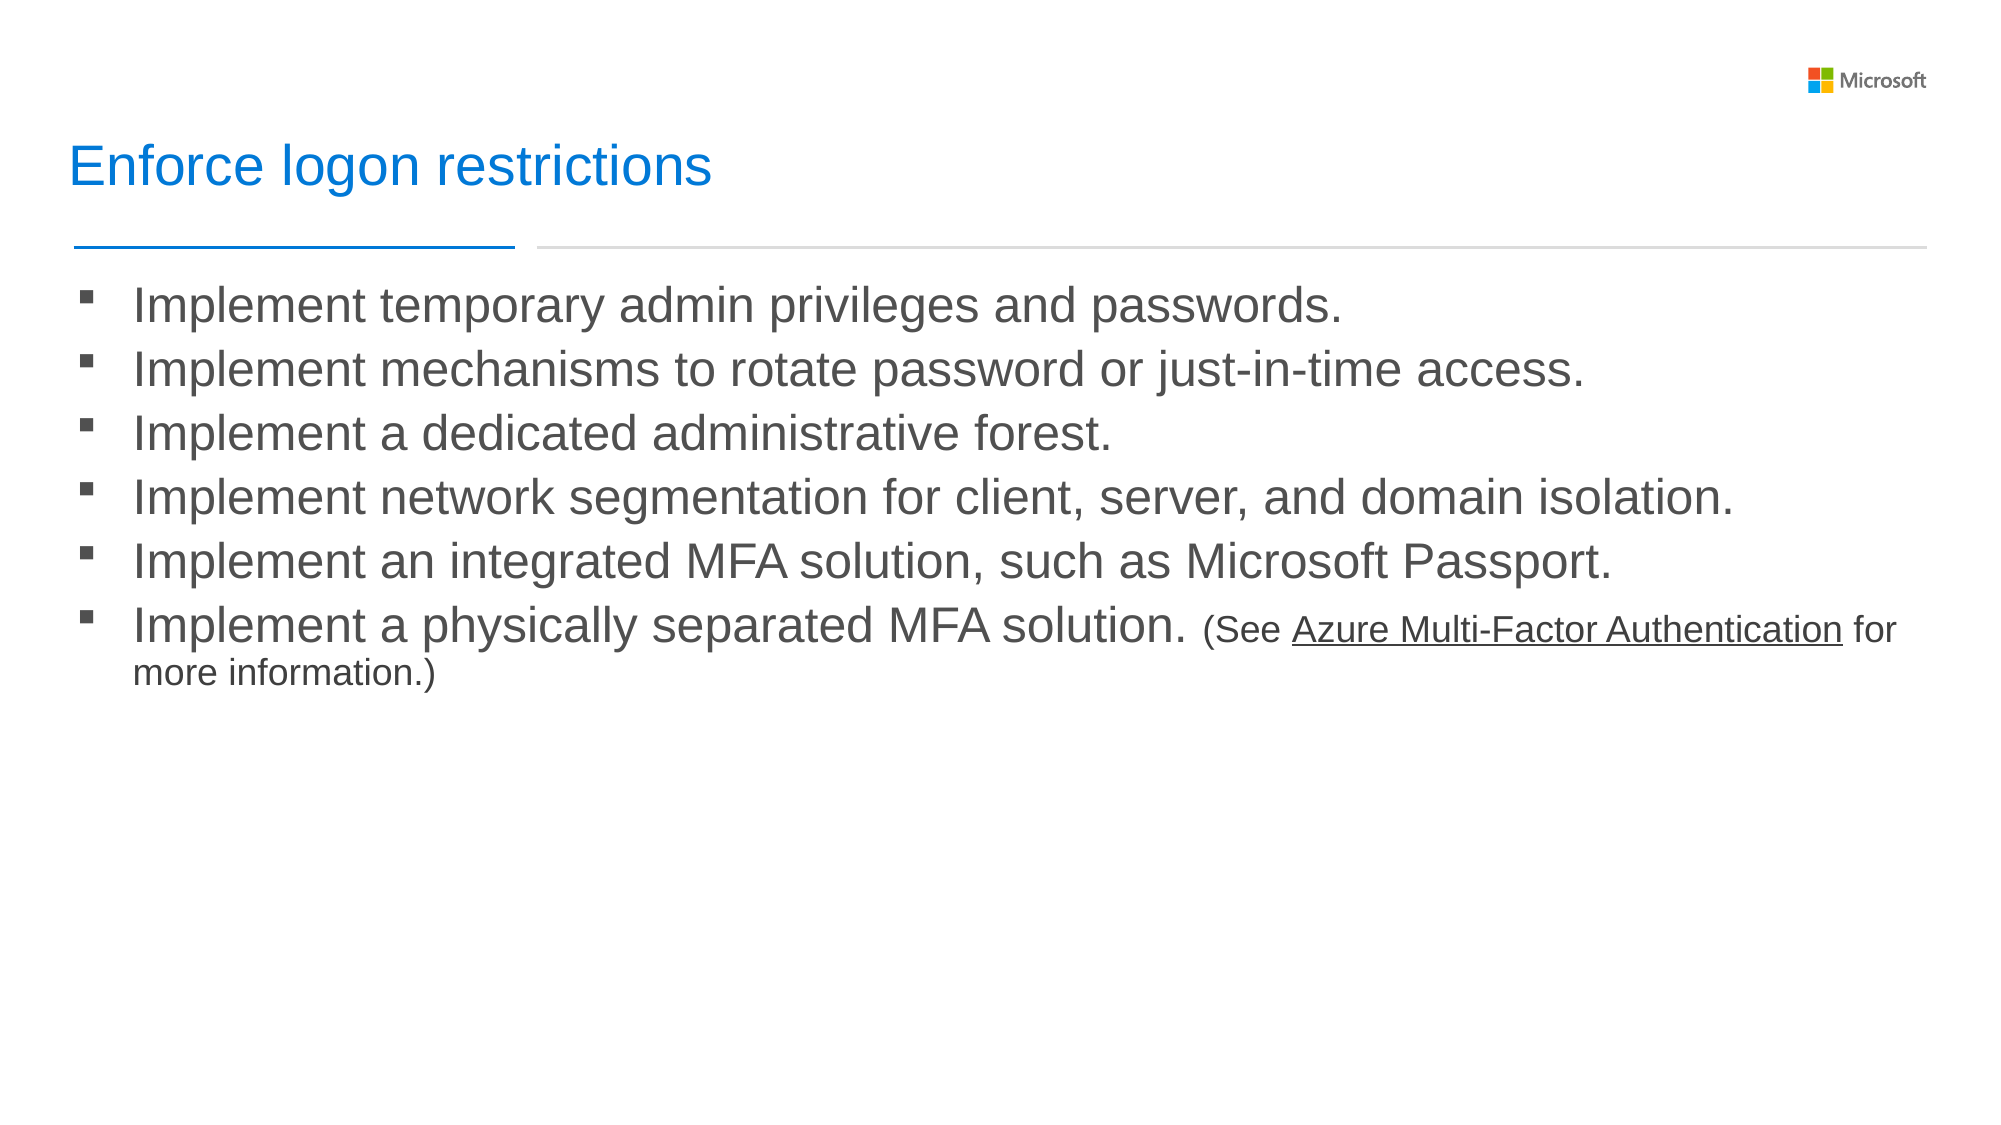

Enforce logon restrictions
Implement temporary admin privileges and passwords.
Implement mechanisms to rotate password or just-in-time access.
Implement a dedicated administrative forest.
Implement network segmentation for client, server, and domain isolation.
Implement an integrated MFA solution, such as Microsoft Passport.
Implement a physically separated MFA solution. (See Azure Multi-Factor Authentication for more information.)